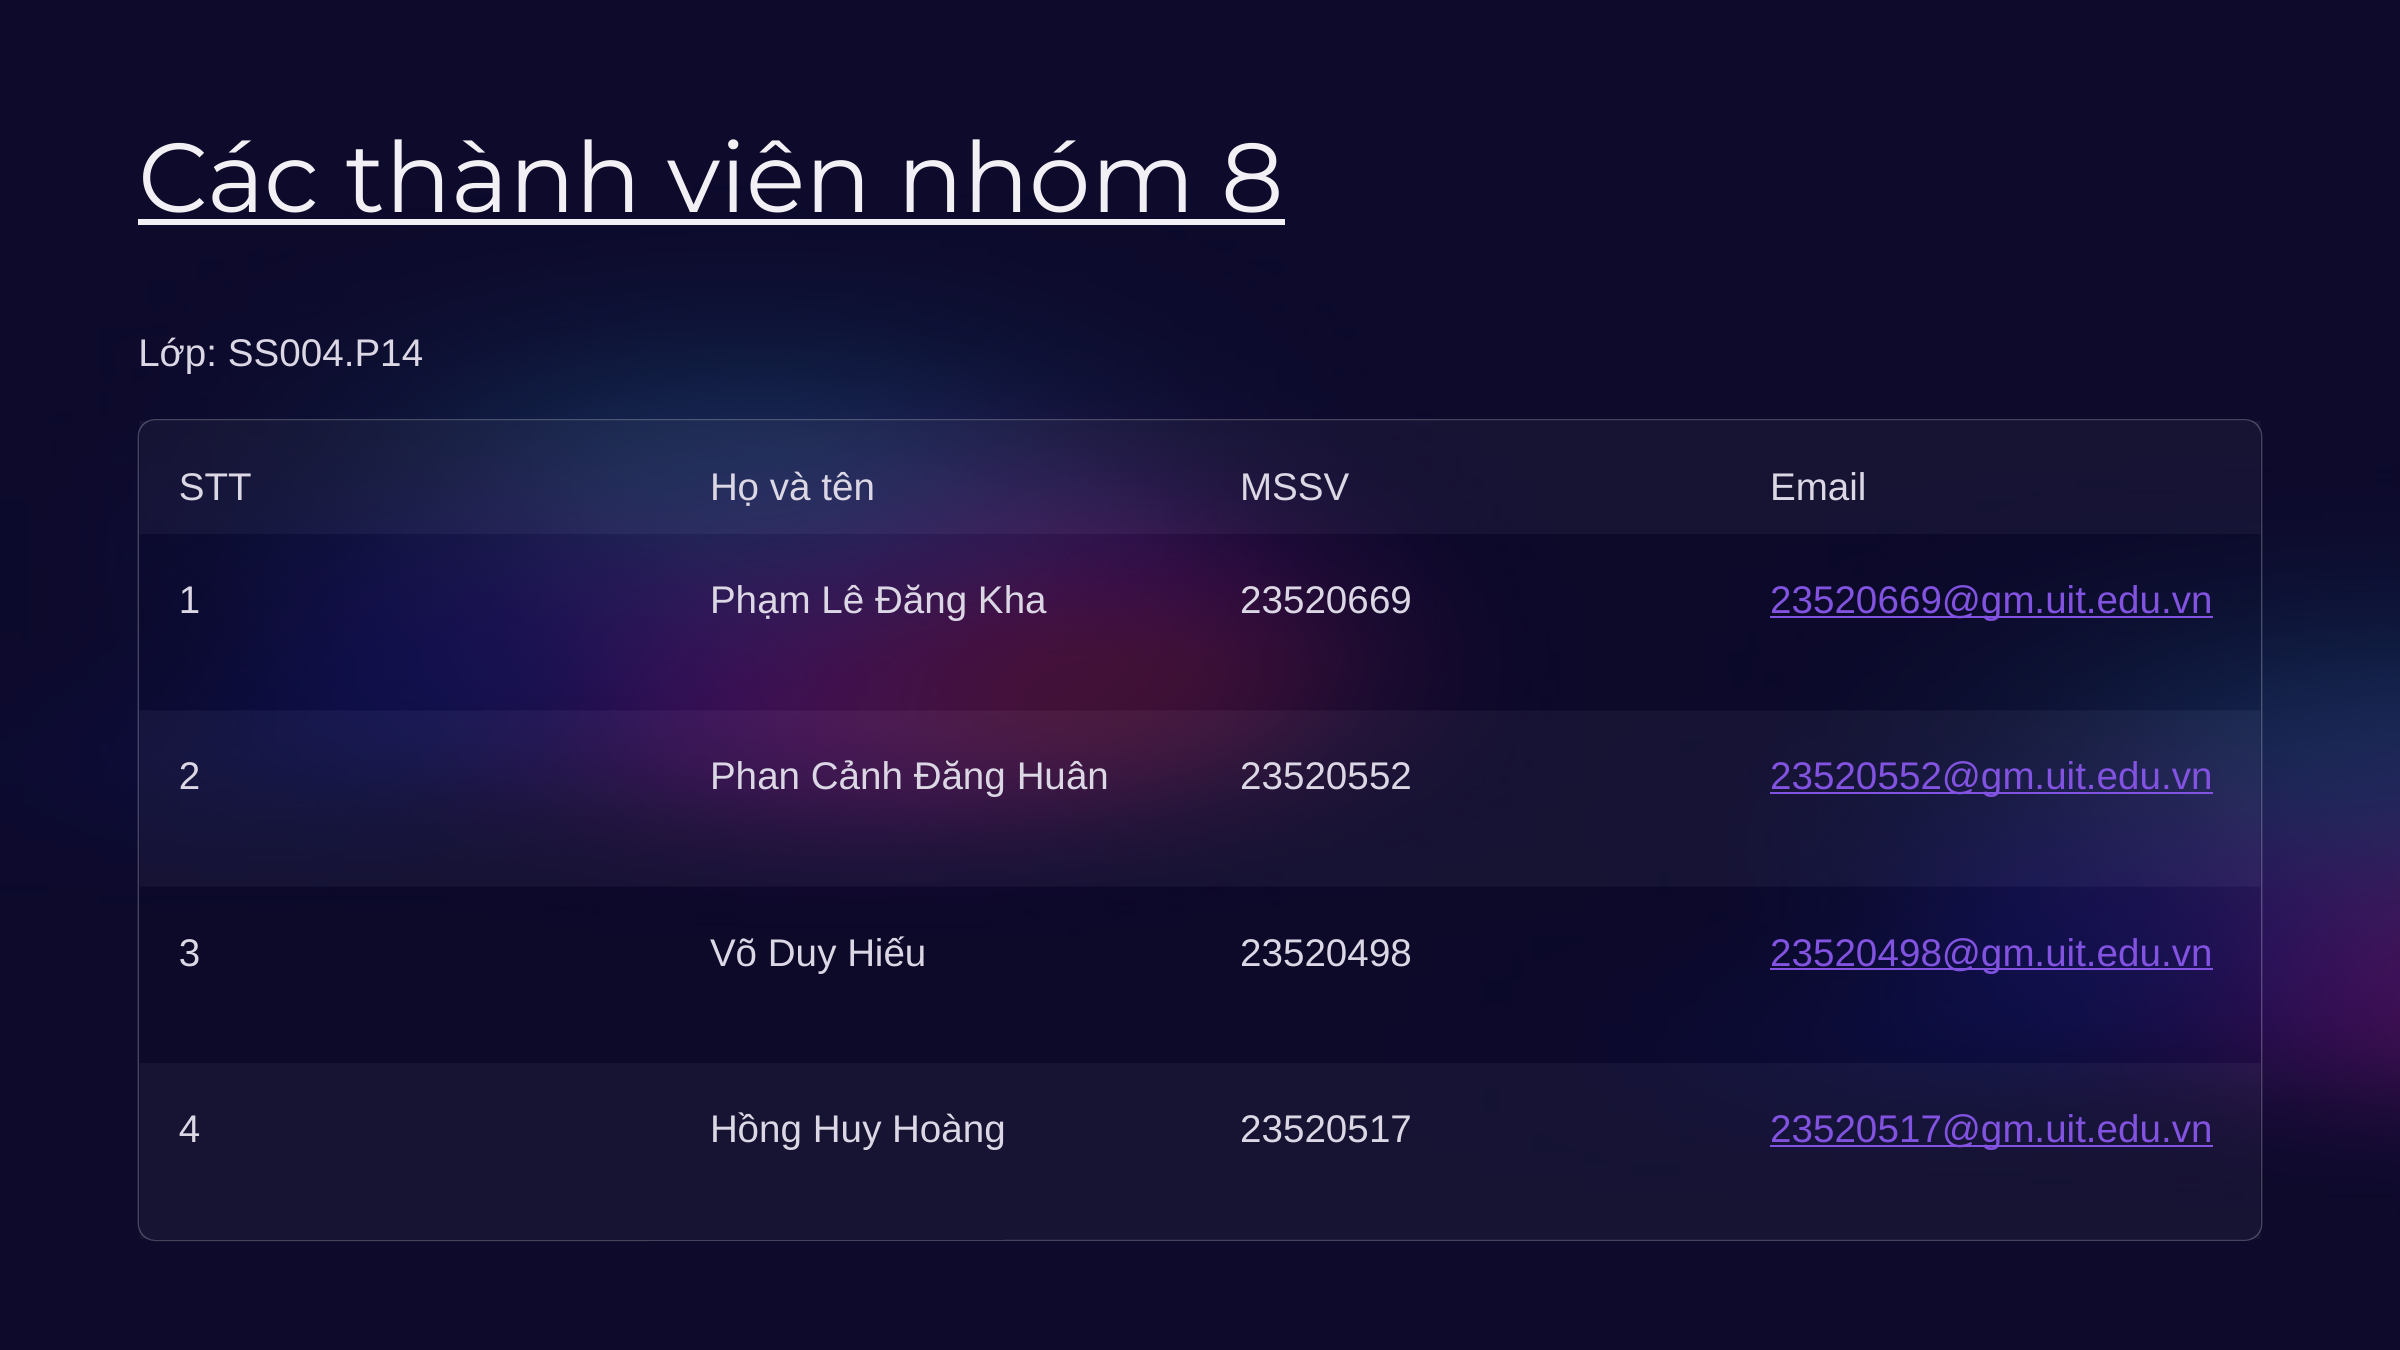

Các thành viên nhóm 8
Lớp: SS004.P14

STT
Họ và tên
MSSV
Email

1
Phạm Lê Đăng Kha
23520669
23520669@gm.uit.edu.vn

2
Phan Cảnh Đăng Huân
23520552
23520552@gm.uit.edu.vn

3
Võ Duy Hiếu
23520498
23520498@gm.uit.edu.vn

4
Hồng Huy Hoàng
23520517
23520517@gm.uit.edu.vn